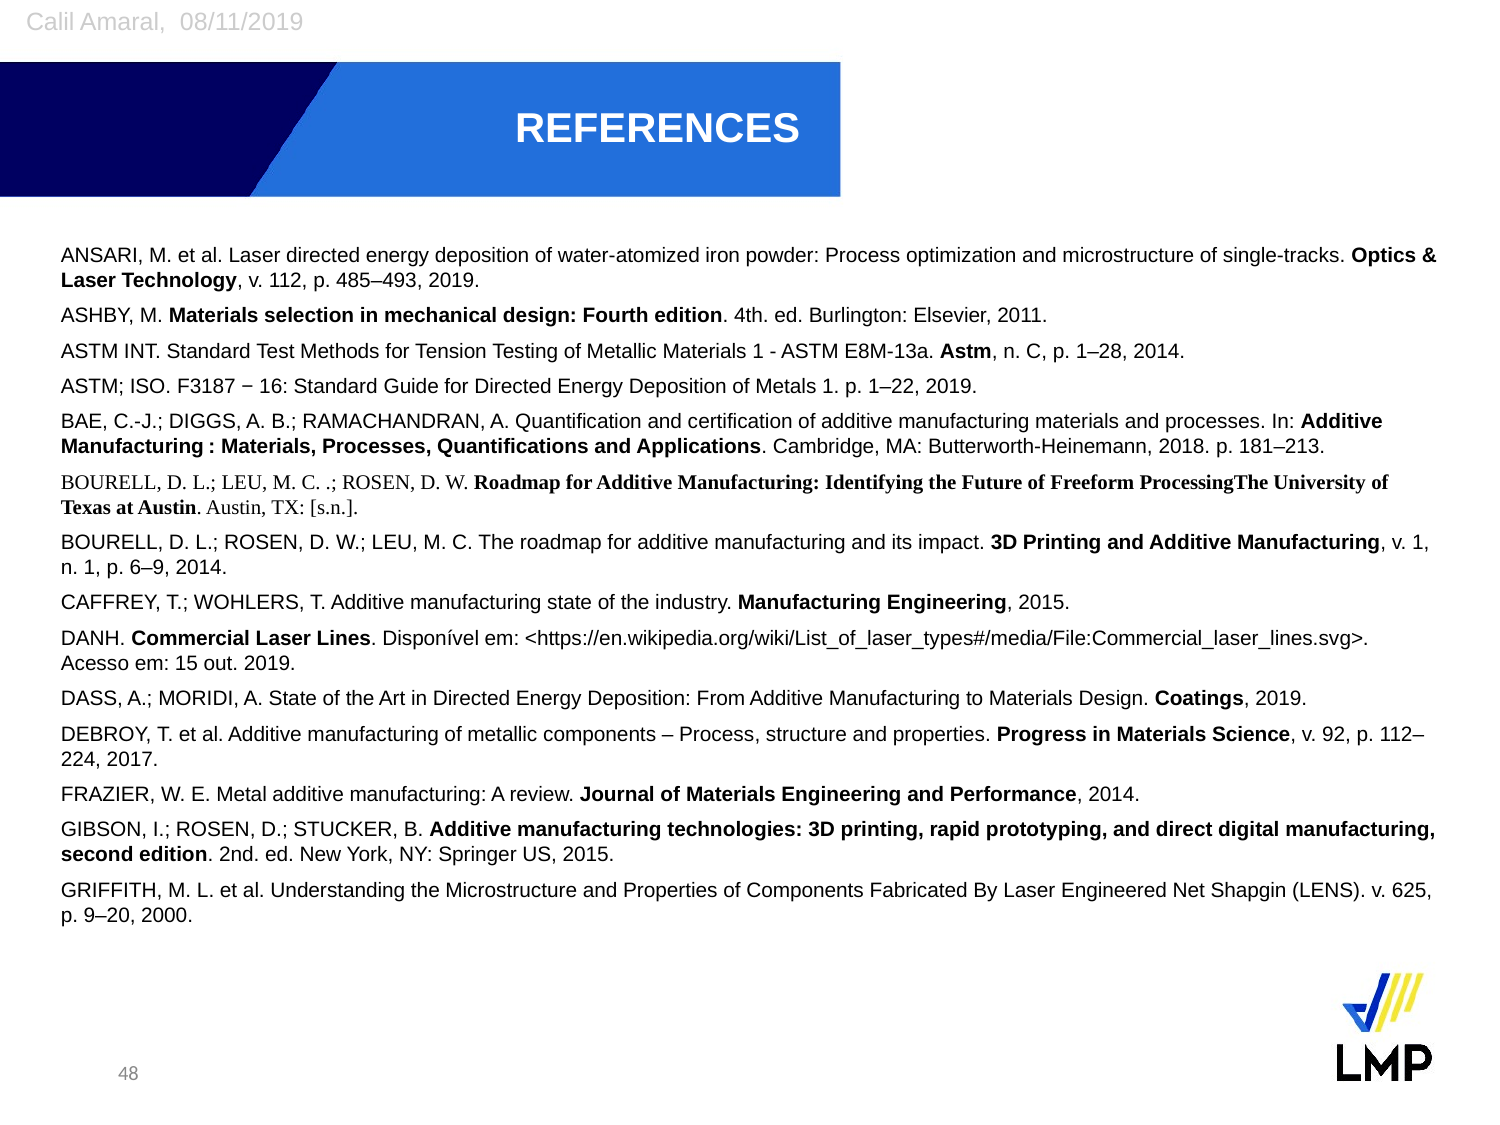

Calil Amaral,  08/11/2019
# REFERENCES
ANSARI, M. et al. Laser directed energy deposition of water-atomized iron powder: Process optimization and microstructure of single-tracks. Optics & Laser Technology, v. 112, p. 485–493, 2019.
ASHBY, M. Materials selection in mechanical design: Fourth edition. 4th. ed. Burlington: Elsevier, 2011.
ASTM INT. Standard Test Methods for Tension Testing of Metallic Materials 1 - ASTM E8M-13a. Astm, n. C, p. 1–28, 2014.
ASTM; ISO. F3187 − 16: Standard Guide for Directed Energy Deposition of Metals 1. p. 1–22, 2019.
BAE, C.-J.; DIGGS, A. B.; RAMACHANDRAN, A. Quantification and certification of additive manufacturing materials and processes. In: Additive Manufacturing : Materials, Processes, Quantifications and Applications. Cambridge, MA: Butterworth-Heinemann, 2018. p. 181–213.
BOURELL, D. L.; LEU, M. C. .; ROSEN, D. W. Roadmap for Additive Manufacturing: Identifying the Future of Freeform ProcessingThe University of Texas at Austin. Austin, TX: [s.n.].
BOURELL, D. L.; ROSEN, D. W.; LEU, M. C. The roadmap for additive manufacturing and its impact. 3D Printing and Additive Manufacturing, v. 1, n. 1, p. 6–9, 2014.
CAFFREY, T.; WOHLERS, T. Additive manufacturing state of the industry. Manufacturing Engineering, 2015.
DANH. Commercial Laser Lines. Disponível em: <https://en.wikipedia.org/wiki/List_of_laser_types#/media/File:Commercial_laser_lines.svg>. Acesso em: 15 out. 2019.
DASS, A.; MORIDI, A. State of the Art in Directed Energy Deposition: From Additive Manufacturing to Materials Design. Coatings, 2019.
DEBROY, T. et al. Additive manufacturing of metallic components – Process, structure and properties. Progress in Materials Science, v. 92, p. 112–224, 2017.
FRAZIER, W. E. Metal additive manufacturing: A review. Journal of Materials Engineering and Performance, 2014.
GIBSON, I.; ROSEN, D.; STUCKER, B. Additive manufacturing technologies: 3D printing, rapid prototyping, and direct digital manufacturing, second edition. 2nd. ed. New York, NY: Springer US, 2015.
GRIFFITH, M. L. et al. Understanding the Microstructure and Properties of Components Fabricated By Laser Engineered Net Shapgin (LENS). v. 625, p. 9–20, 2000.

48